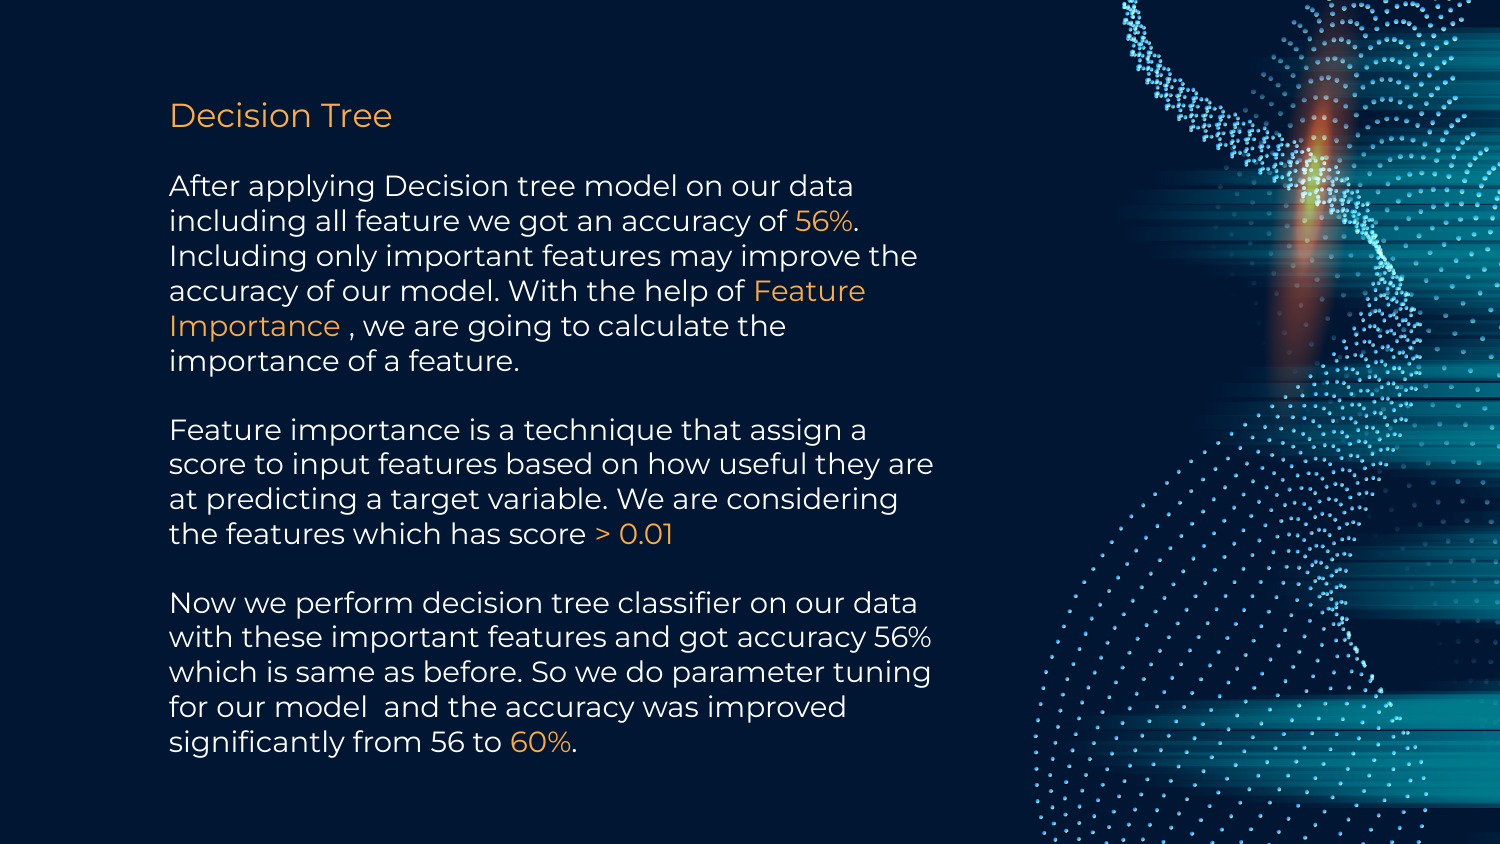

Decision Tree
After applying Decision tree model on our data including all feature we got an accuracy of 56%. Including only important features may improve the accuracy of our model. With the help of Feature Importance , we are going to calculate the importance of a feature.
Feature importance is a technique that assign a score to input features based on how useful they are at predicting a target variable. We are considering the features which has score > 0.01
Now we perform decision tree classifier on our data with these important features and got accuracy 56% which is same as before. So we do parameter tuning for our model  and the accuracy was improved significantly from 56 to 60%.